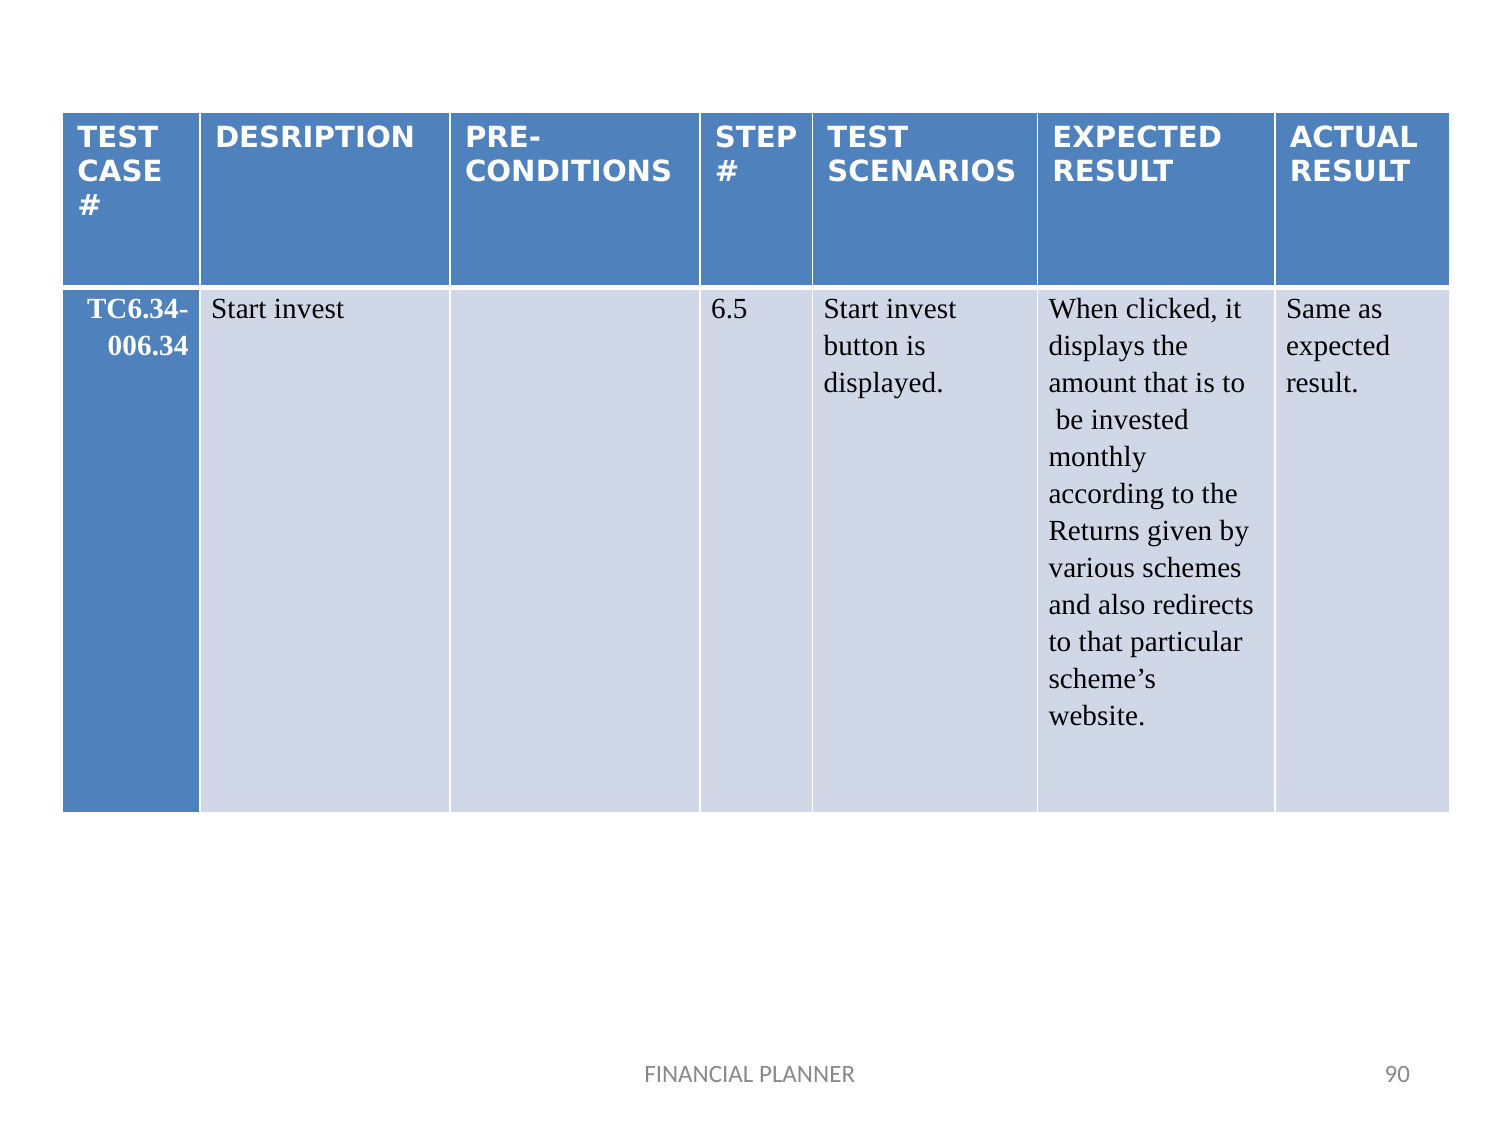

#
| TEST CASE# | DESRIPTION | PRE- CONDITIONS | STEP# | TEST SCENARIOS | EXPECTED RESULT | ACTUAL RESULT |
| --- | --- | --- | --- | --- | --- | --- |
| TC6.34-006.34 | Start invest |  | 6.5 | Start invest button is displayed. | When clicked, it displays the amount that is to be invested monthly according to the Returns given by various schemes and also redirects to that particular scheme’s website. | Same as expected result. |
FINANCIAL PLANNER
90